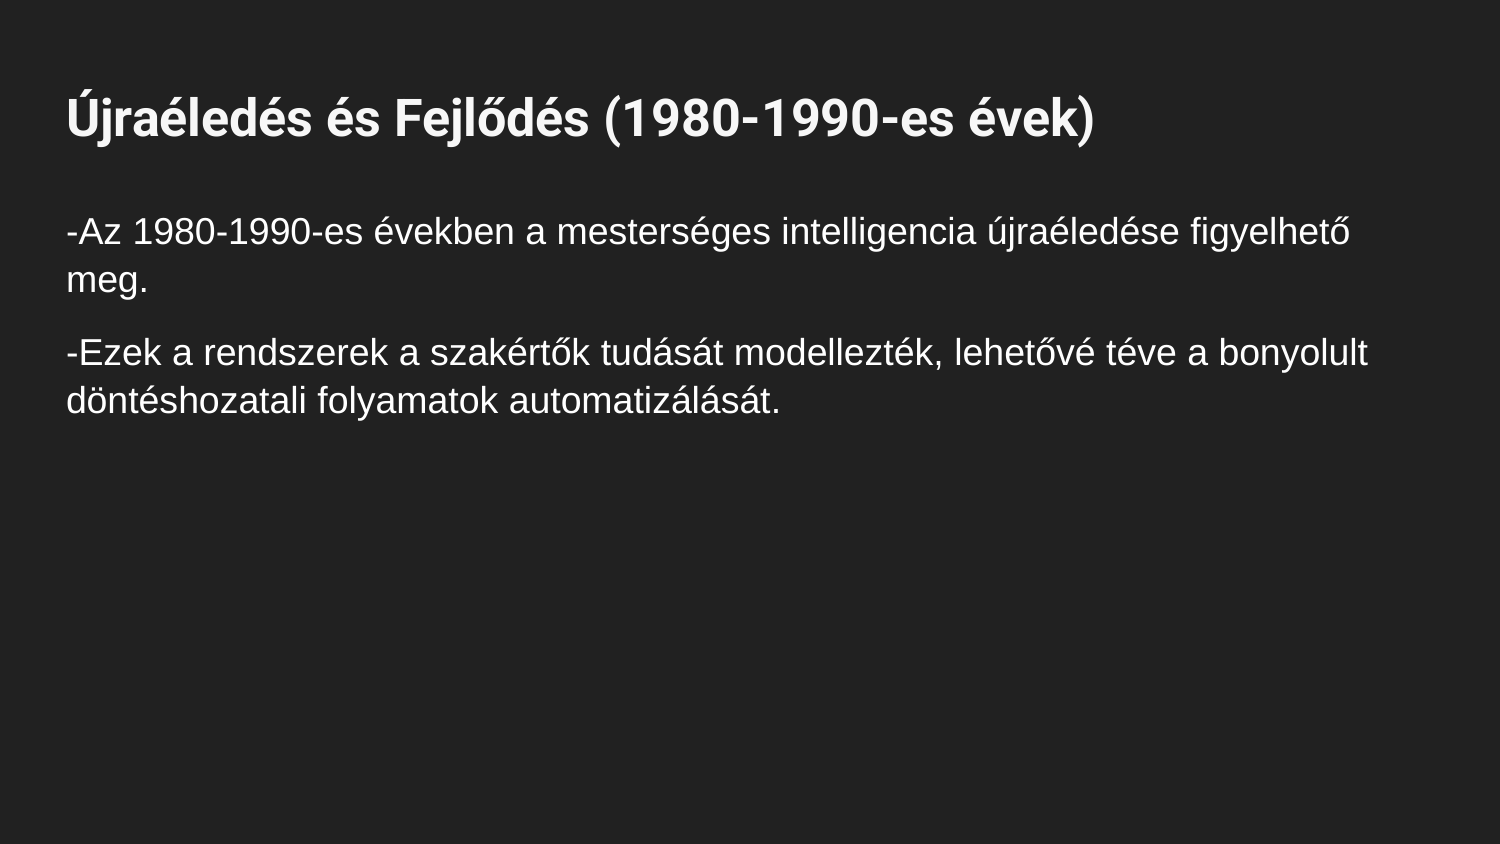

# Újraéledés és Fejlődés (1980-1990-es évek)
-Az 1980-1990-es években a mesterséges intelligencia újraéledése figyelhető meg.
-Ezek a rendszerek a szakértők tudását modellezték, lehetővé téve a bonyolult döntéshozatali folyamatok automatizálását.